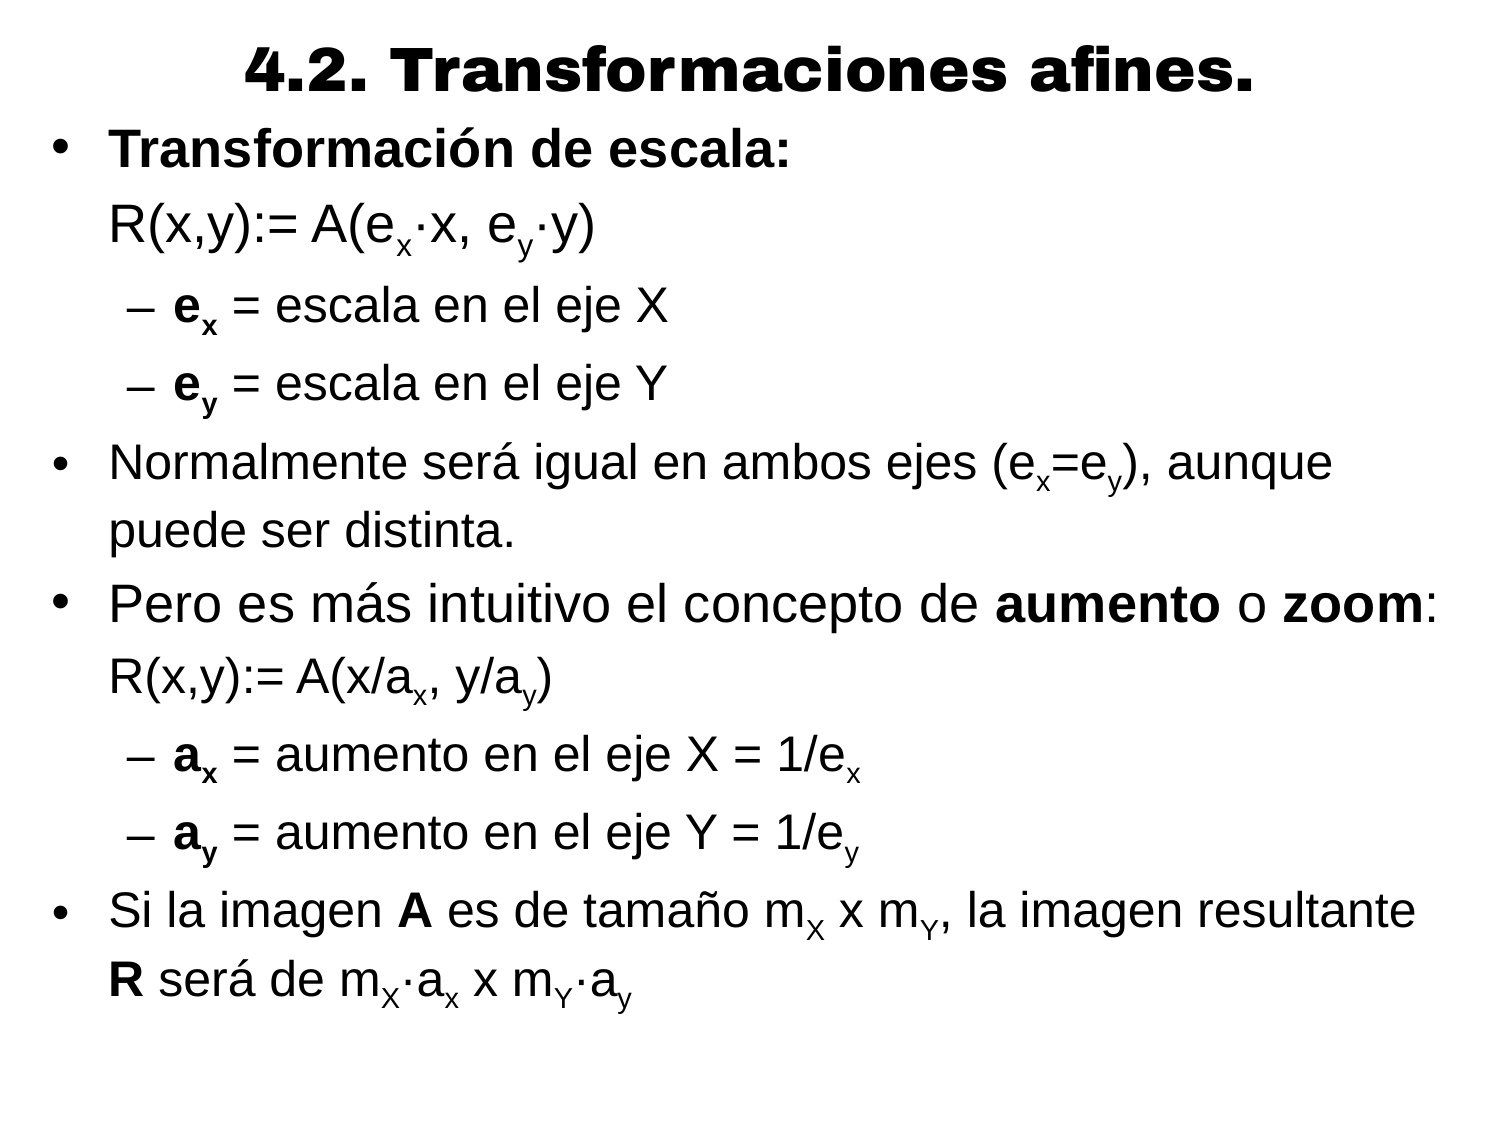

# 4.2. Transformaciones afines.
Transformación de escala:
	R(x,y):= A(ex·x, ey·y)
ex = escala en el eje X
ey = escala en el eje Y
Normalmente será igual en ambos ejes (ex=ey), aunque puede ser distinta.
Pero es más intuitivo el concepto de aumento o zoom:
	R(x,y):= A(x/ax, y/ay)
ax = aumento en el eje X = 1/ex
ay = aumento en el eje Y = 1/ey
Si la imagen A es de tamaño mX x mY, la imagen resultante R será de mX·ax x mY·ay